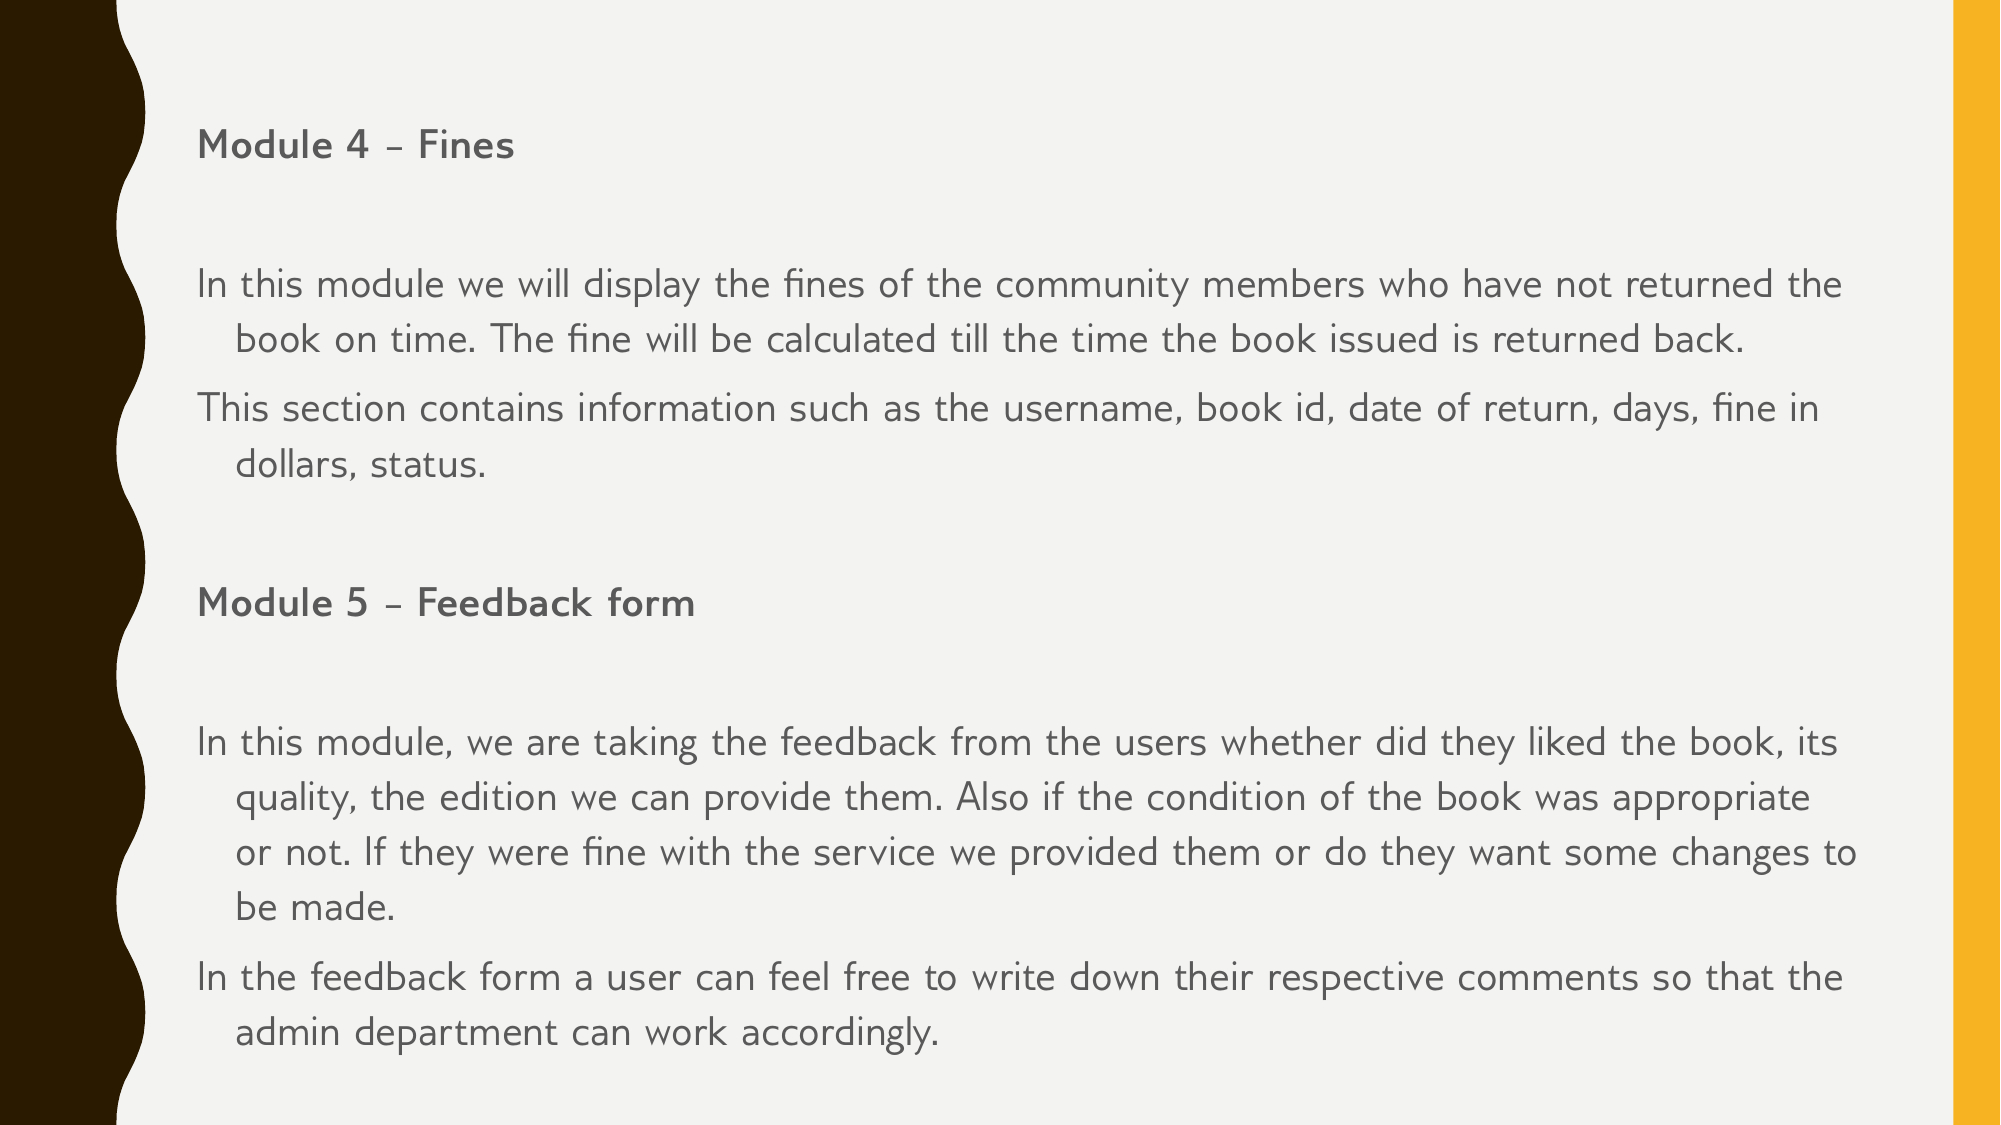

#
Module 4 – Fines

In this module we will display the fines of the community members who have not returned the book on time. The fine will be calculated till the time the book issued is returned back.
This section contains information such as the username, book id, date of return, days, fine in dollars, status.

Module 5 – Feedback form

In this module, we are taking the feedback from the users whether did they liked the book, its quality, the edition we can provide them. Also if the condition of the book was appropriate or not. If they were fine with the service we provided them or do they want some changes to be made.
In the feedback form a user can feel free to write down their respective comments so that the admin department can work accordingly.